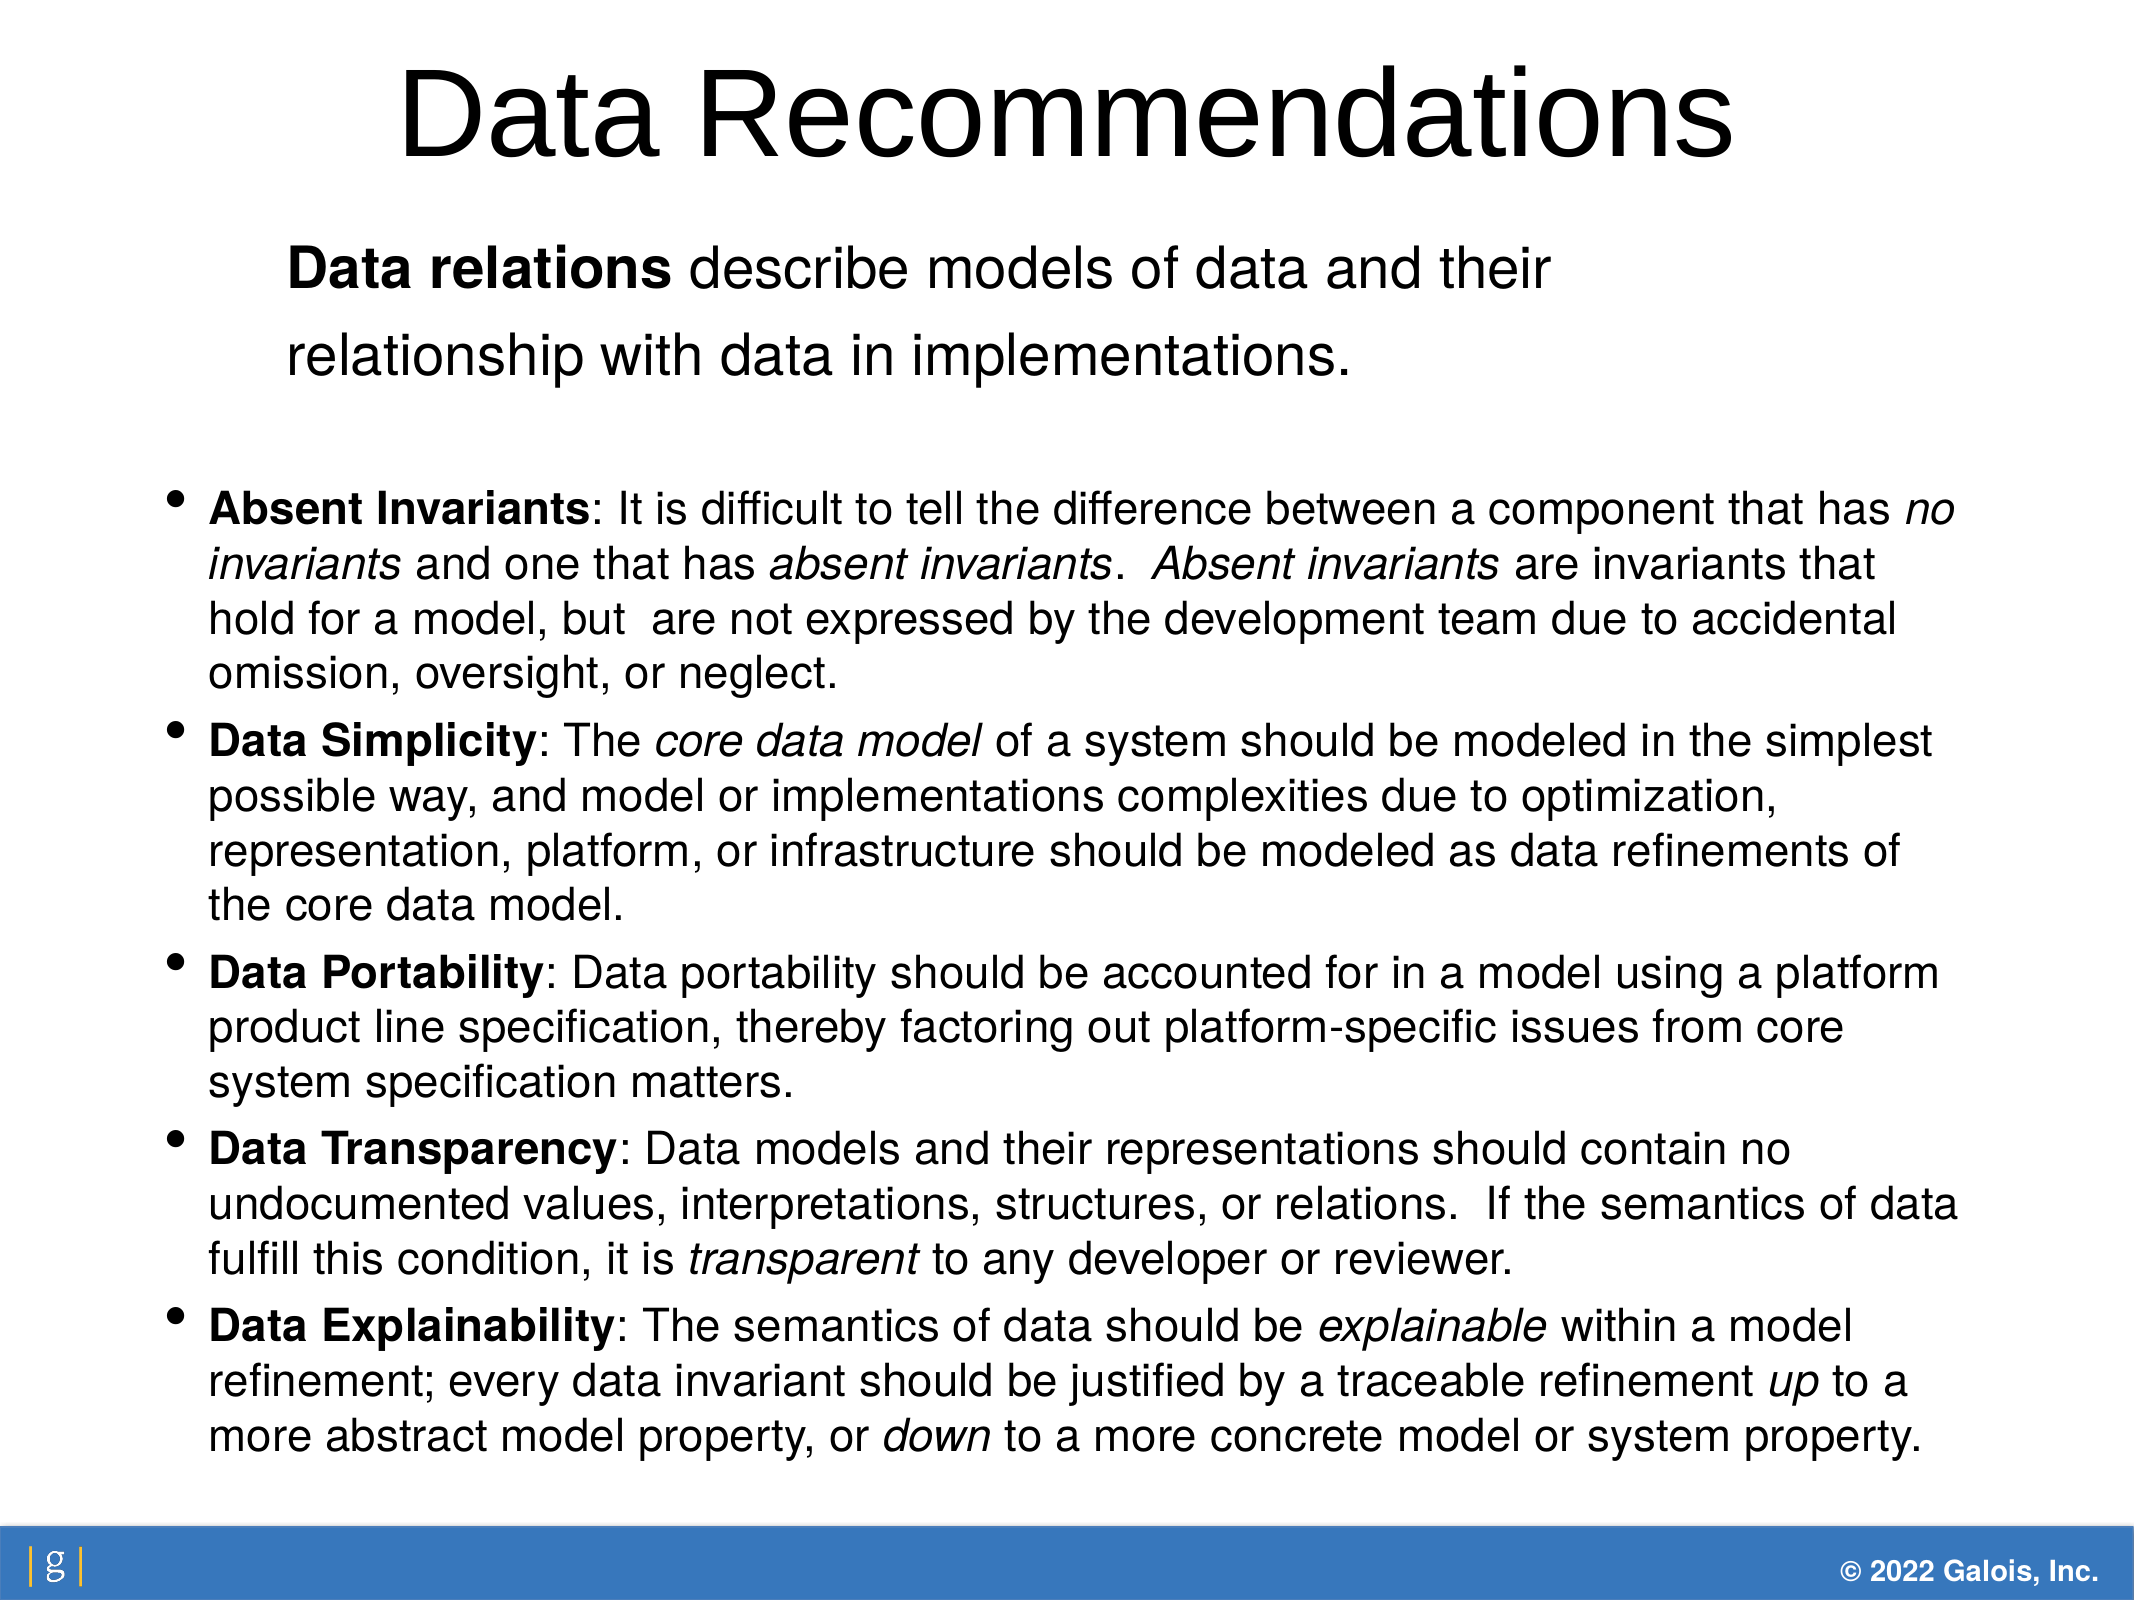

Data Recommendations
Data relations describe models of data and their
relationship with data in implementations.
Absent Invariants: It is difficult to tell the difference between a component that has no invariants and one that has absent invariants.  Absent invariants are invariants that hold for a model, but  are not expressed by the development team due to accidental omission, oversight, or neglect.
Data Simplicity: The core data model of a system should be modeled in the simplest possible way, and model or implementations complexities due to optimization, representation, platform, or infrastructure should be modeled as data refinements of the core data model.
Data Portability: Data portability should be accounted for in a model using a platform product line specification, thereby factoring out platform-specific issues from core system specification matters.
Data Transparency: Data models and their representations should contain no undocumented values, interpretations, structures, or relations.  If the semantics of data fulfill this condition, it is transparent to any developer or reviewer.
Data Explainability: The semantics of data should be explainable within a model refinement; every data invariant should be justified by a traceable refinement up to a more abstract model property, or down to a more concrete model or system property.
36